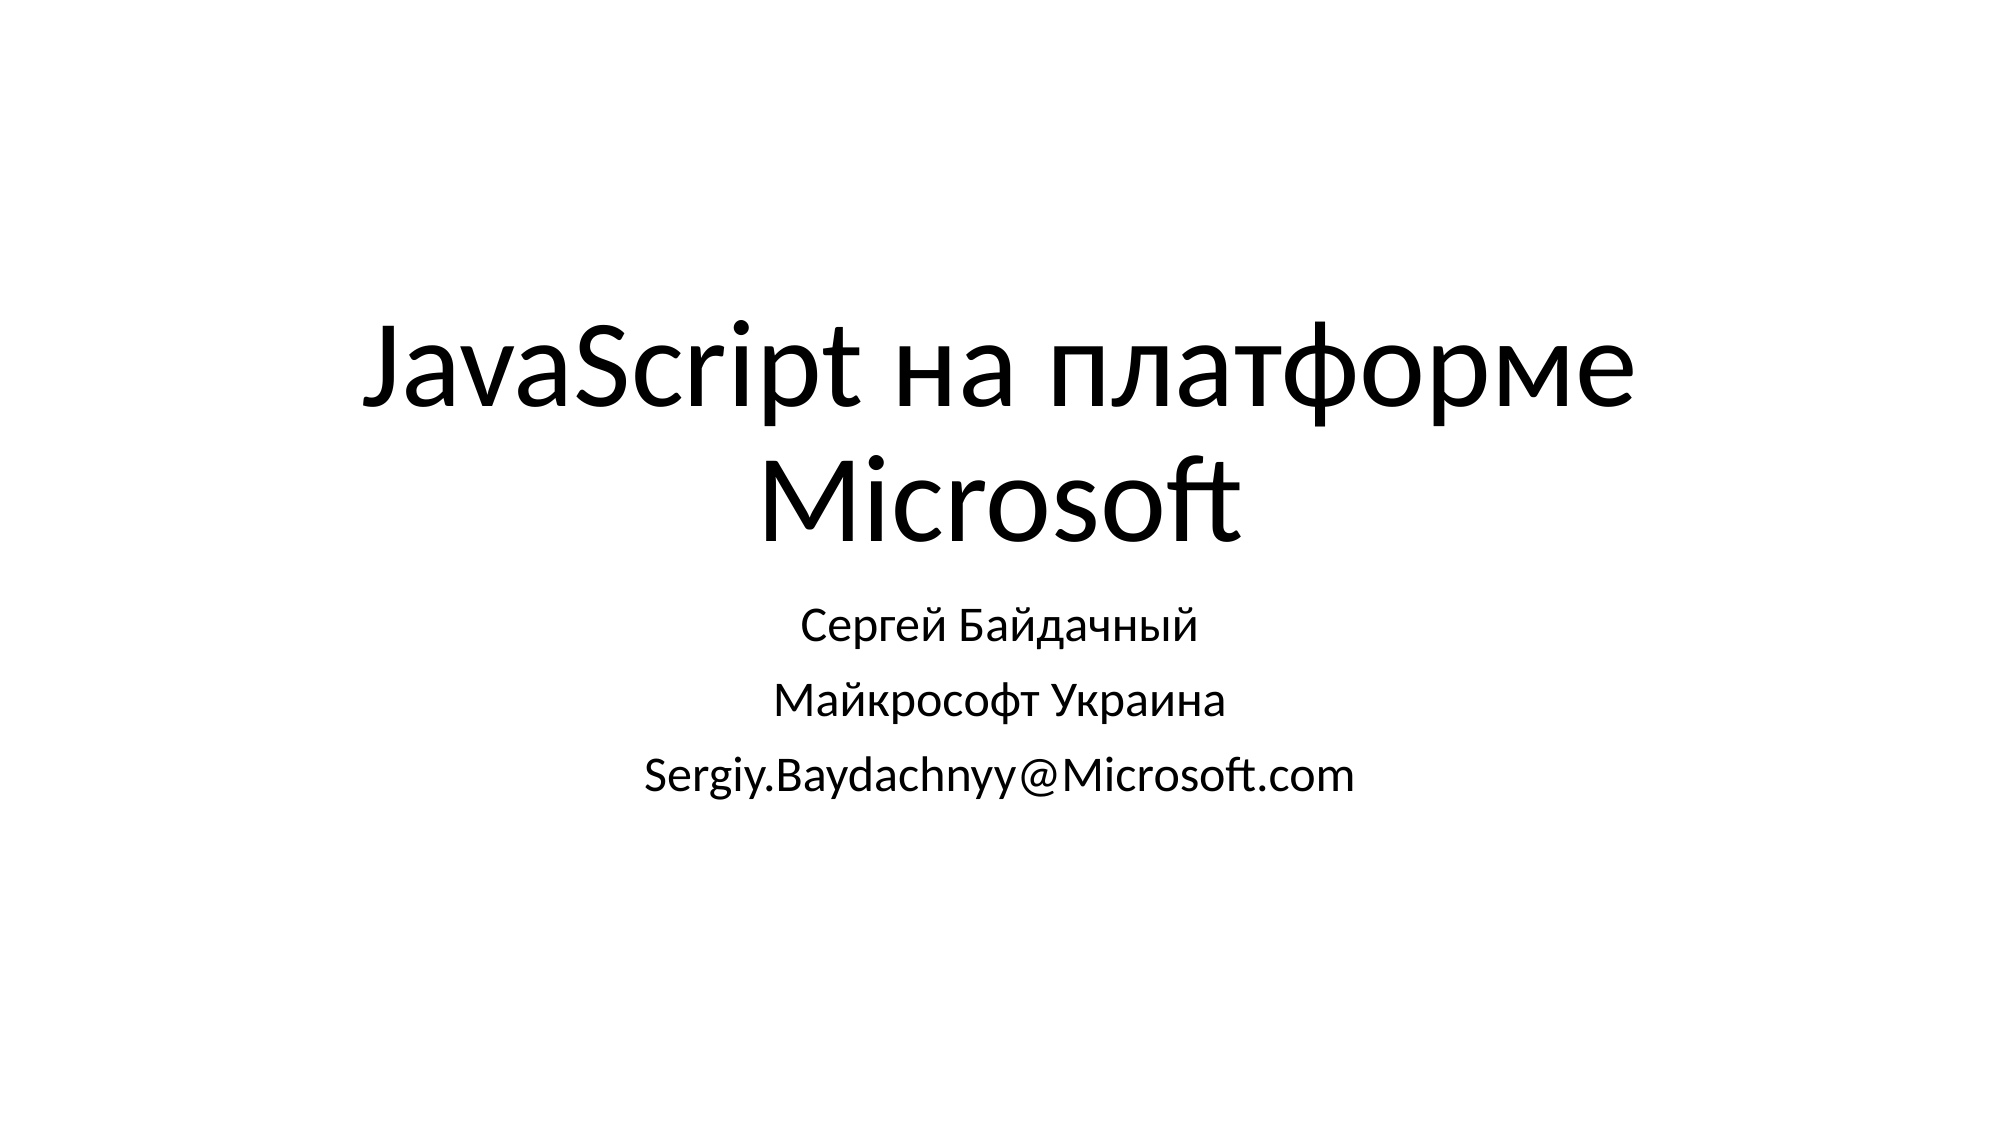

# JavaScript на платформе Microsoft
Сергей Байдачный
Майкрософт Украина
Sergiy.Baydachnyy@Microsoft.com